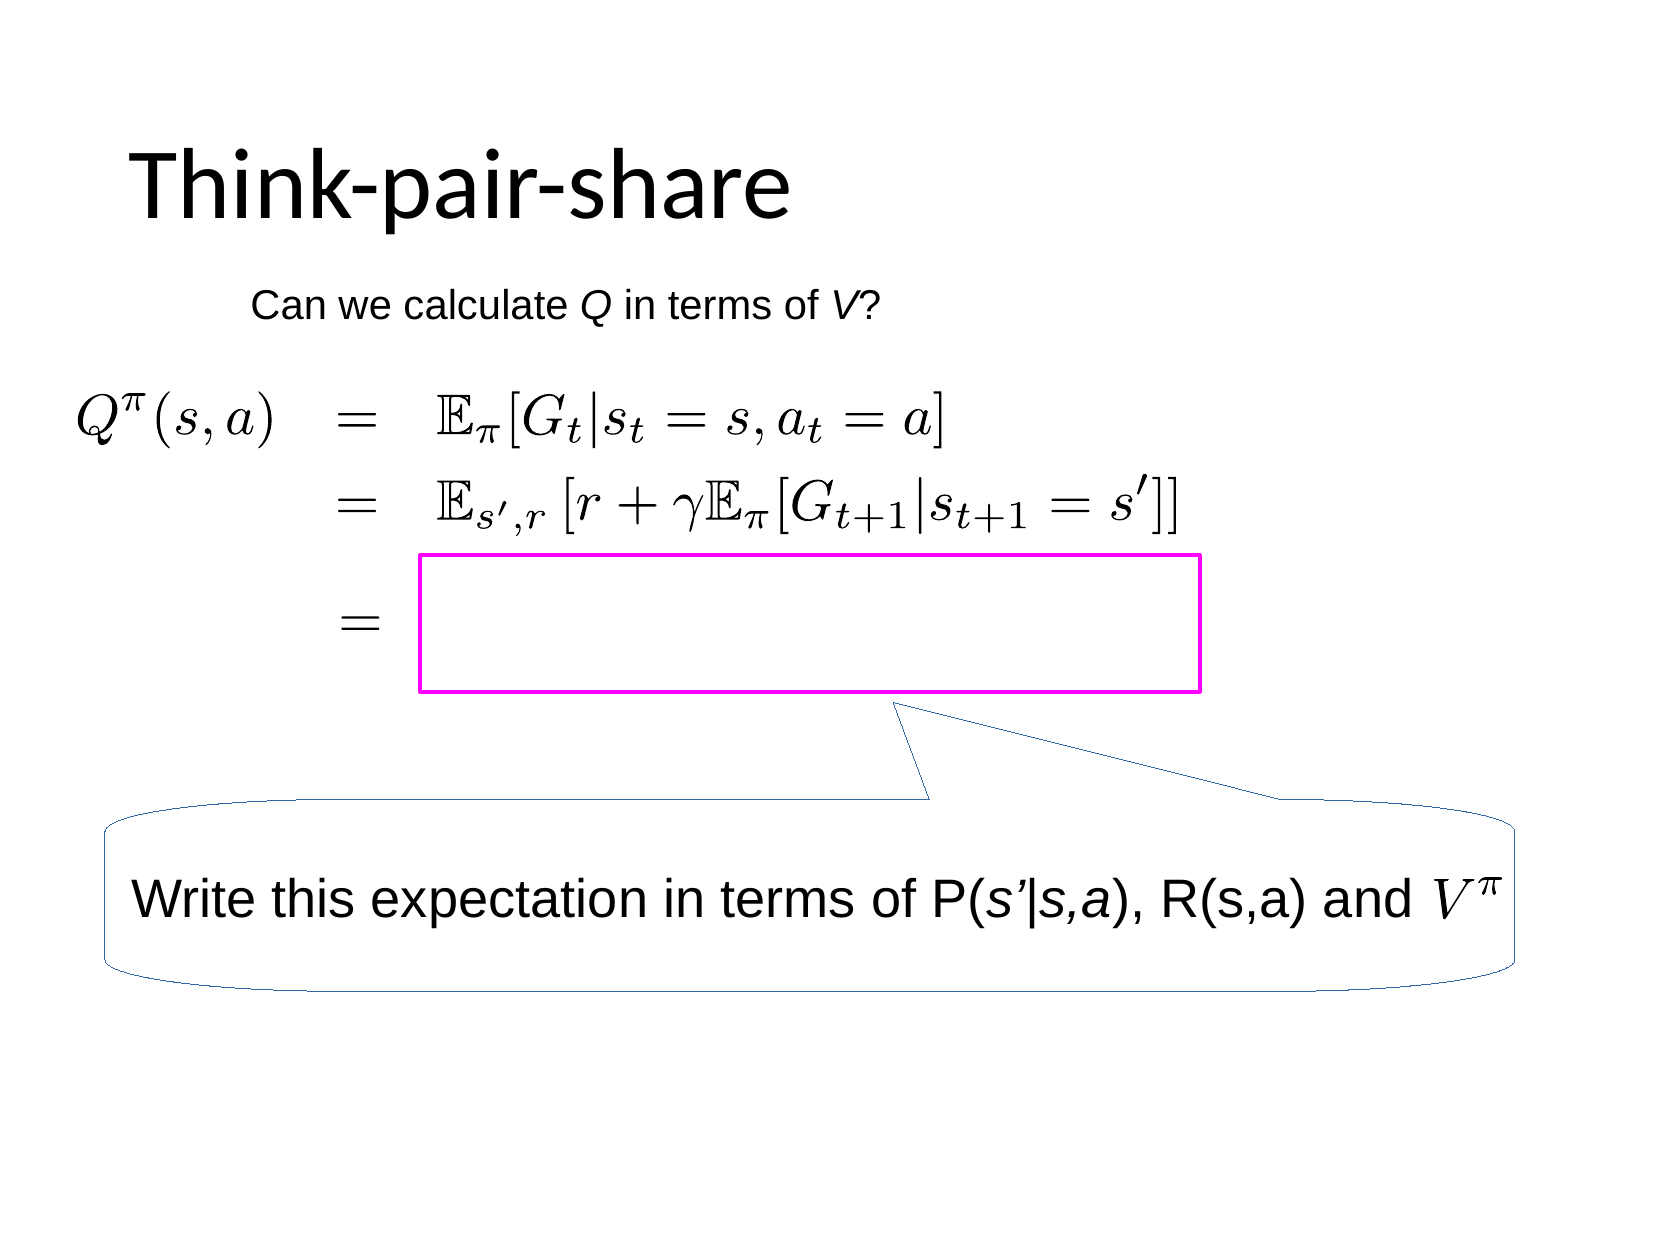

# Think-pair-share
Can we calculate Q in terms of V?

Write this expectation in terms of P(s’|s,a), R(s,a) and